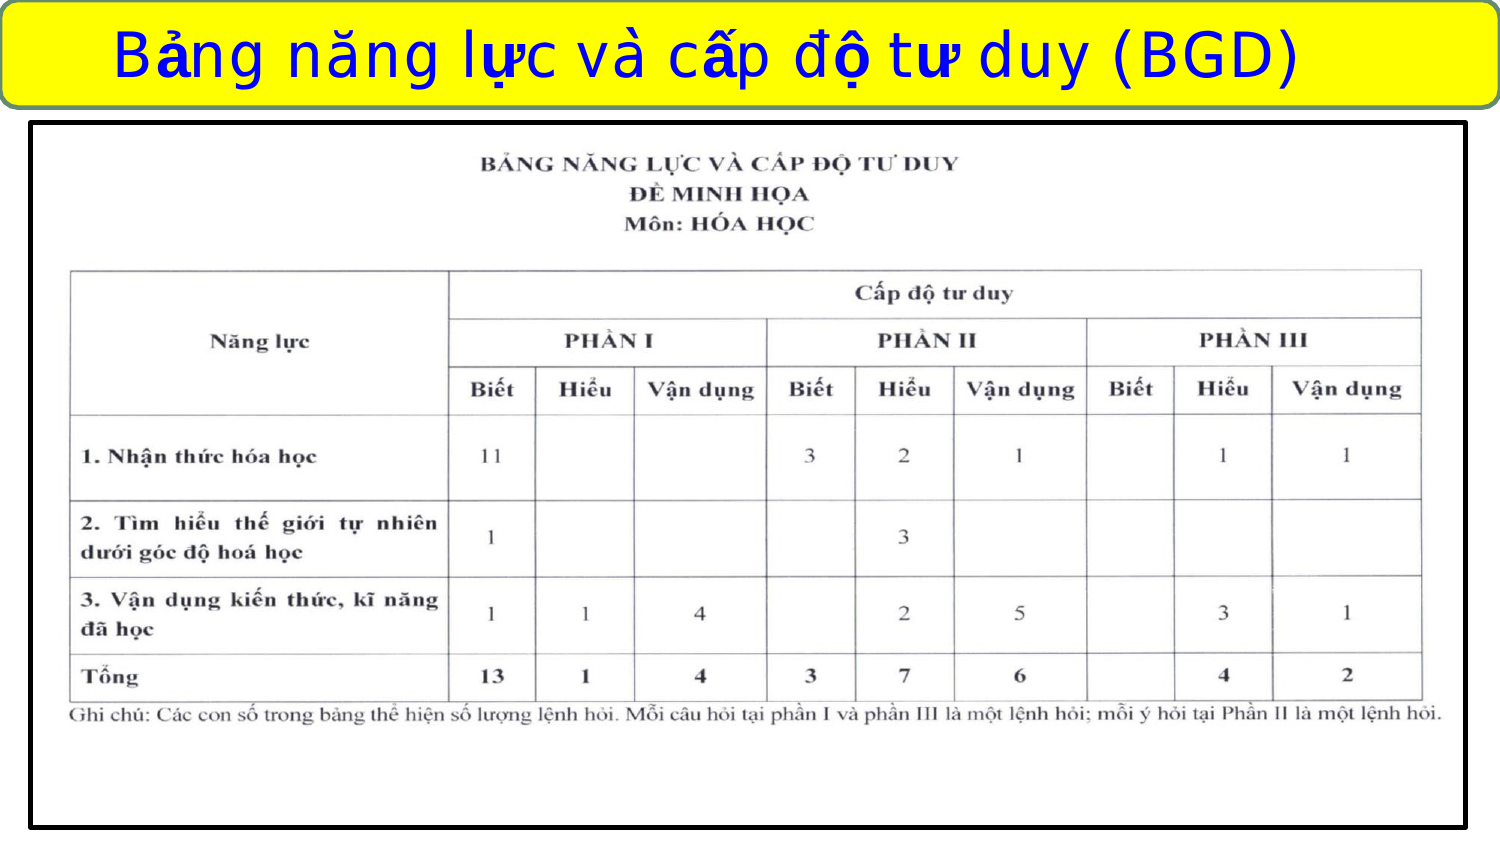

# Bảng năng lực và cấp độ tư duy (BGD)